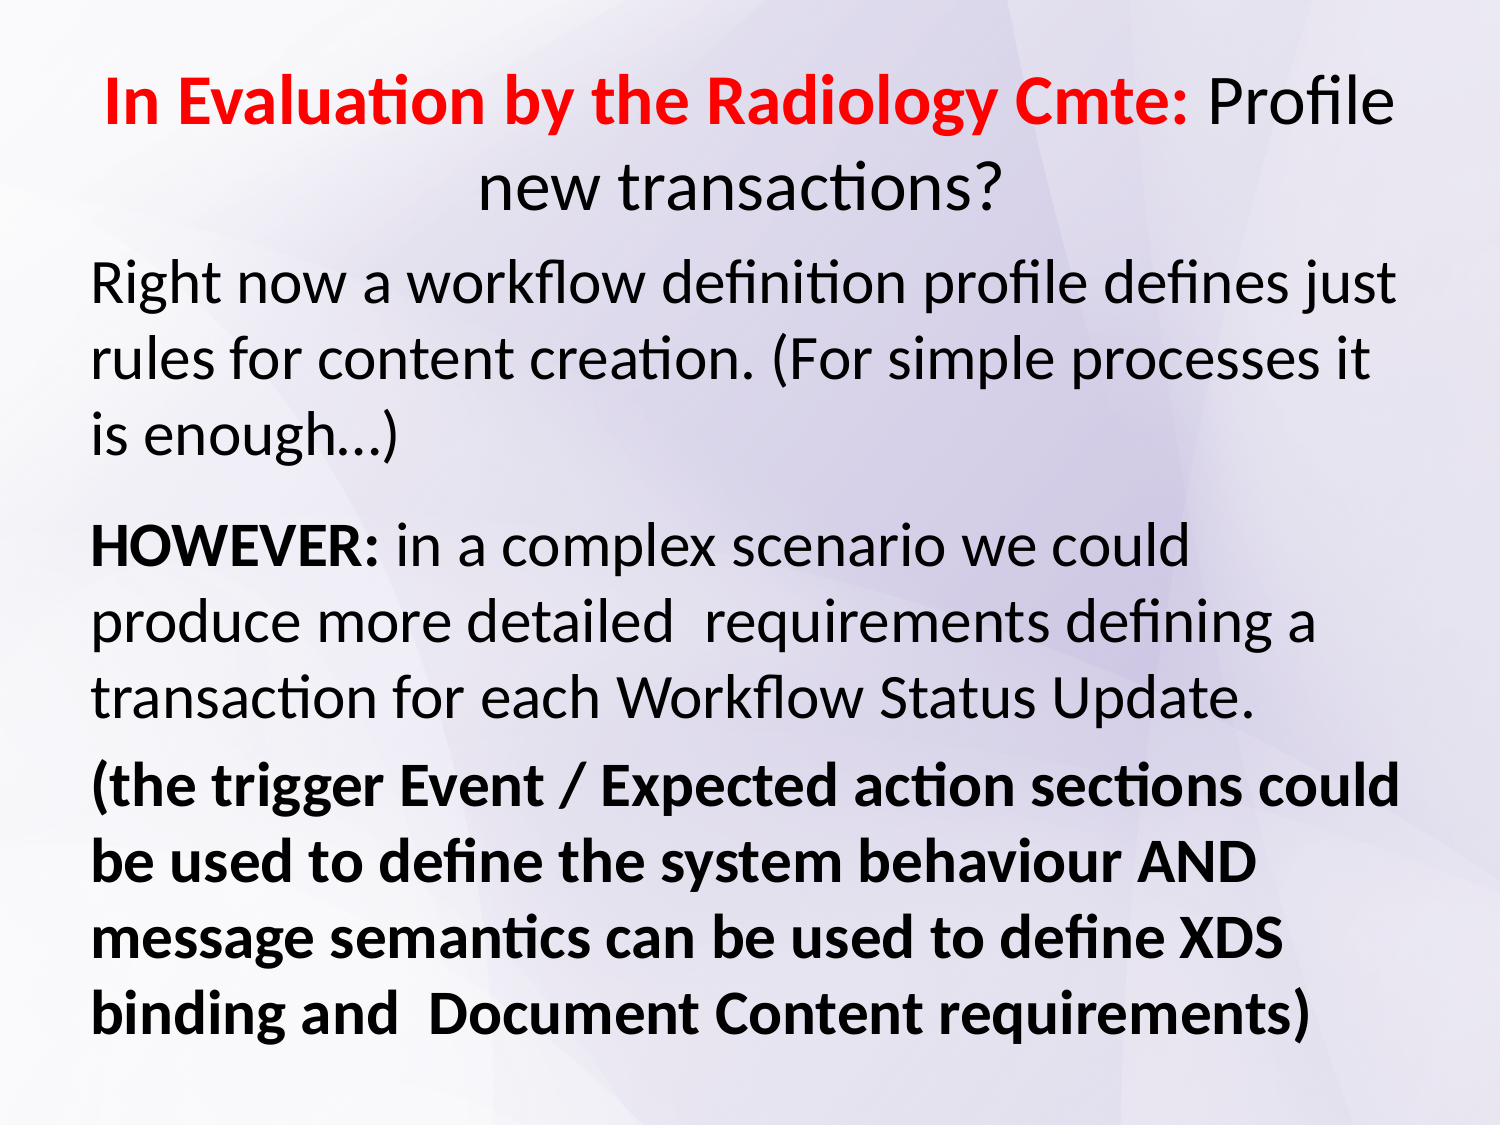

# In Evaluation by the Radiology Cmte: Profile new transactions?
Right now a workflow definition profile defines just rules for content creation. (For simple processes it is enough…)

HOWEVER: in a complex scenario we could produce more detailed  requirements defining a transaction for each Workflow Status Update.
(the trigger Event / Expected action sections could be used to define the system behaviour AND message semantics can be used to define XDS binding and  Document Content requirements)